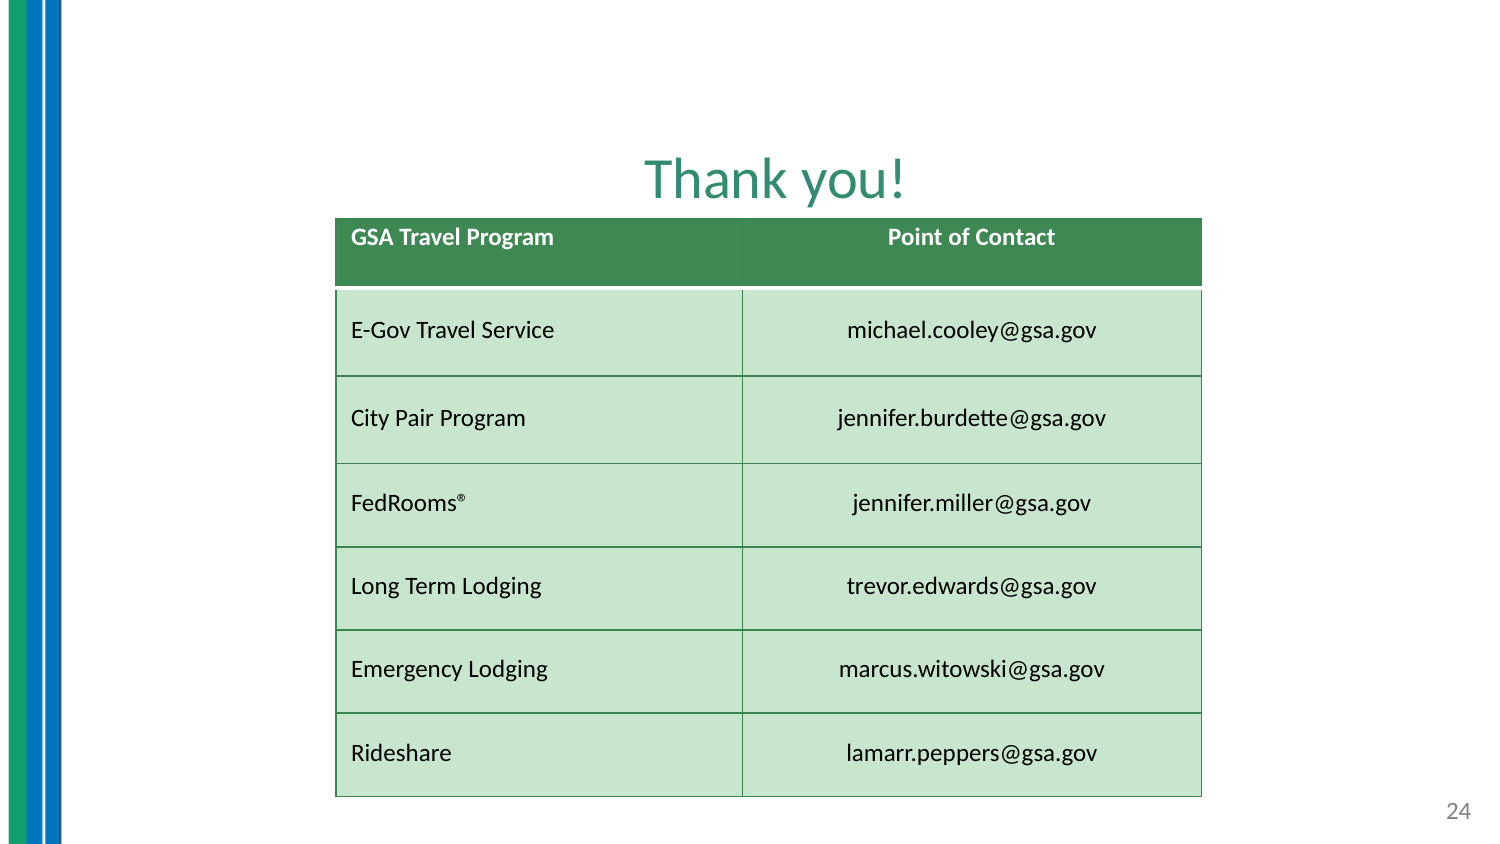

# Thank you!
| GSA Travel Program | Point of Contact |
| --- | --- |
| E-Gov Travel Service | michael.cooley@gsa.gov |
| City Pair Program | jennifer.burdette@gsa.gov |
| FedRooms® | jennifer.miller@gsa.gov |
| Long Term Lodging | trevor.edwards@gsa.gov |
| Emergency Lodging | marcus.witowski@gsa.gov |
| Rideshare | lamarr.peppers@gsa.gov |